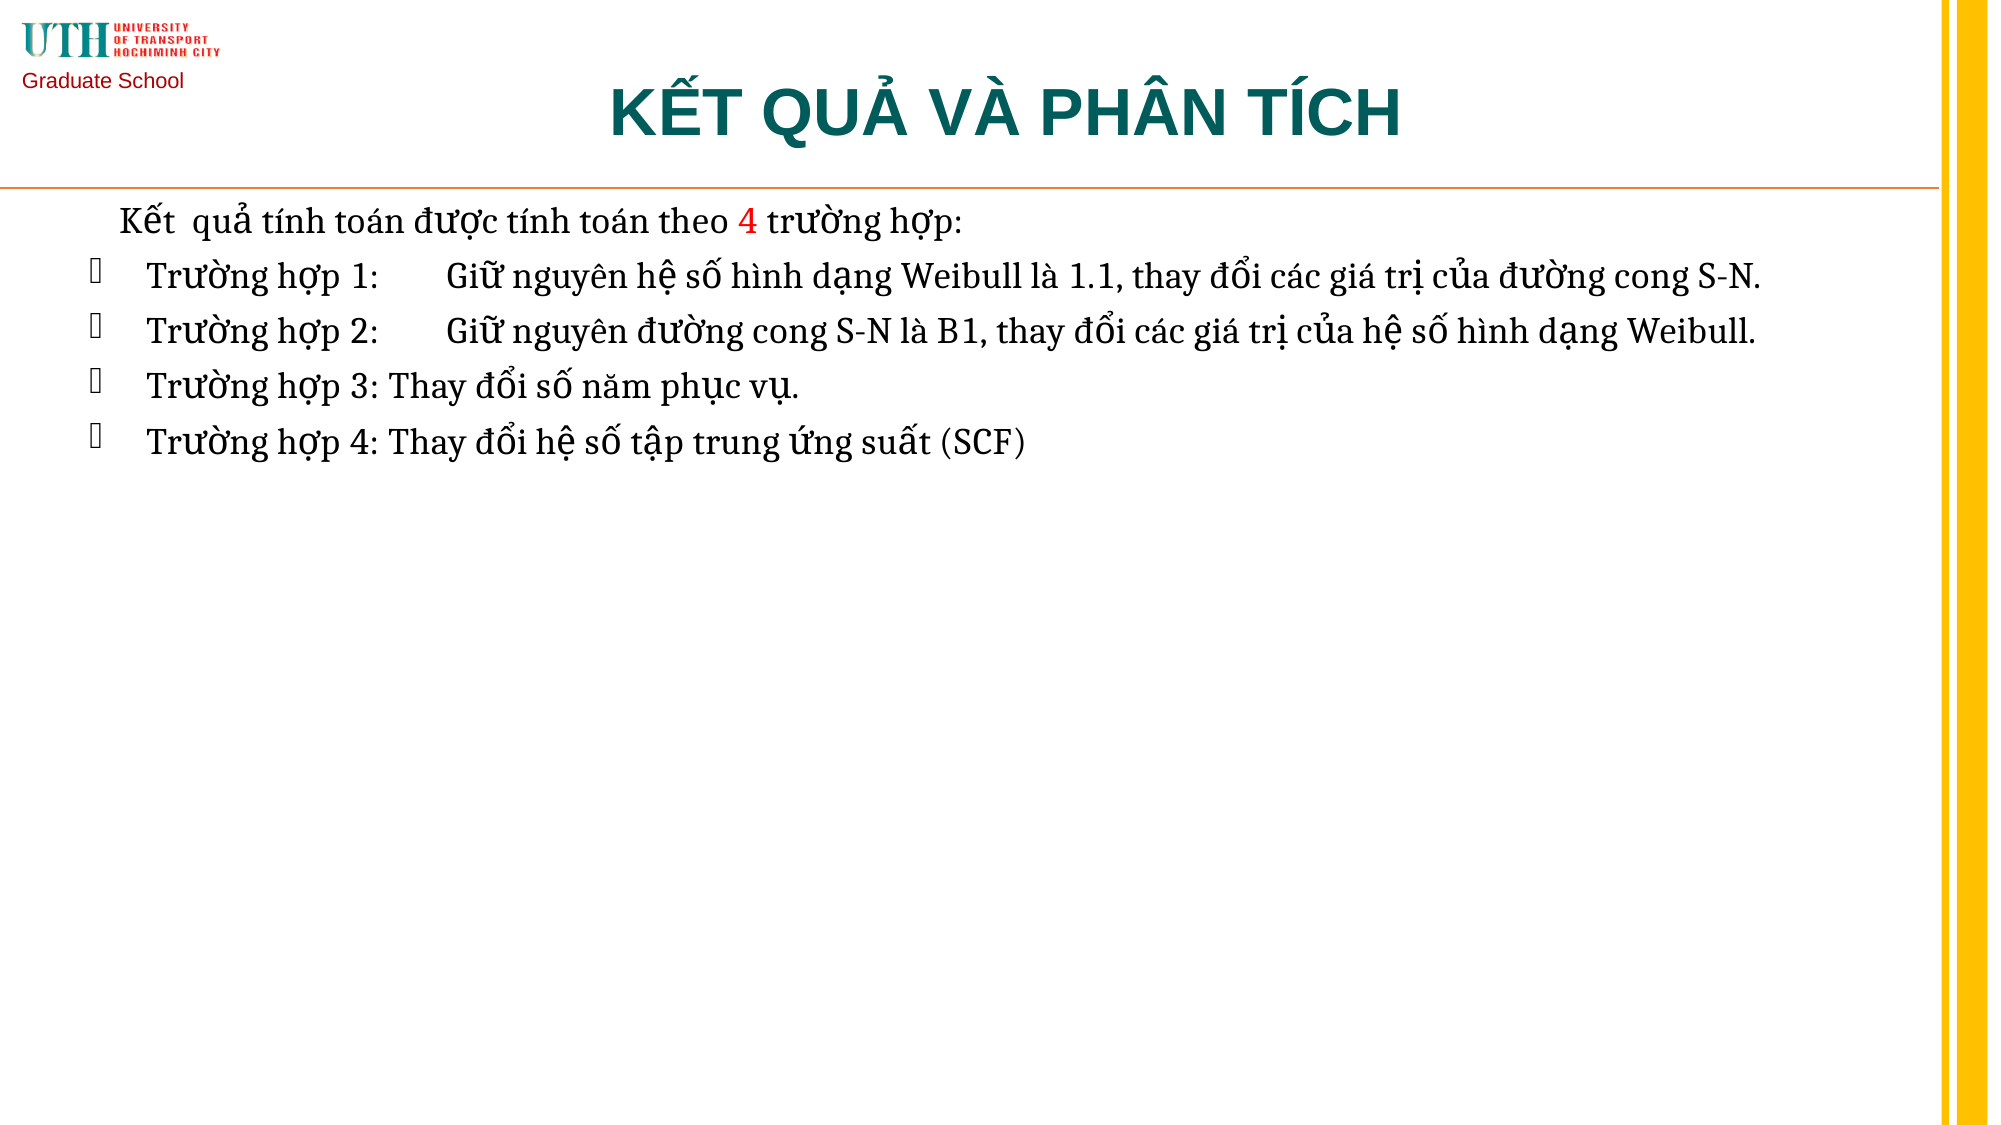

Graduate School
# KẾT QUẢ VÀ PHÂN TÍCH
Kết  quả tính toán được tính toán theo 4 trường hợp:
Trường hợp 1: 	Giữ nguyên hệ số hình dạng Weibull là 1.1, thay đổi các giá trị của đường cong S-N.
Trường hợp 2: 	Giữ nguyên đường cong S-N là B1, thay đổi các giá trị của hệ số hình dạng Weibull.
Trường hợp 3: Thay đổi số năm phục vụ.
Trường hợp 4: Thay đổi hệ số tập trung ứng suất (SCF)